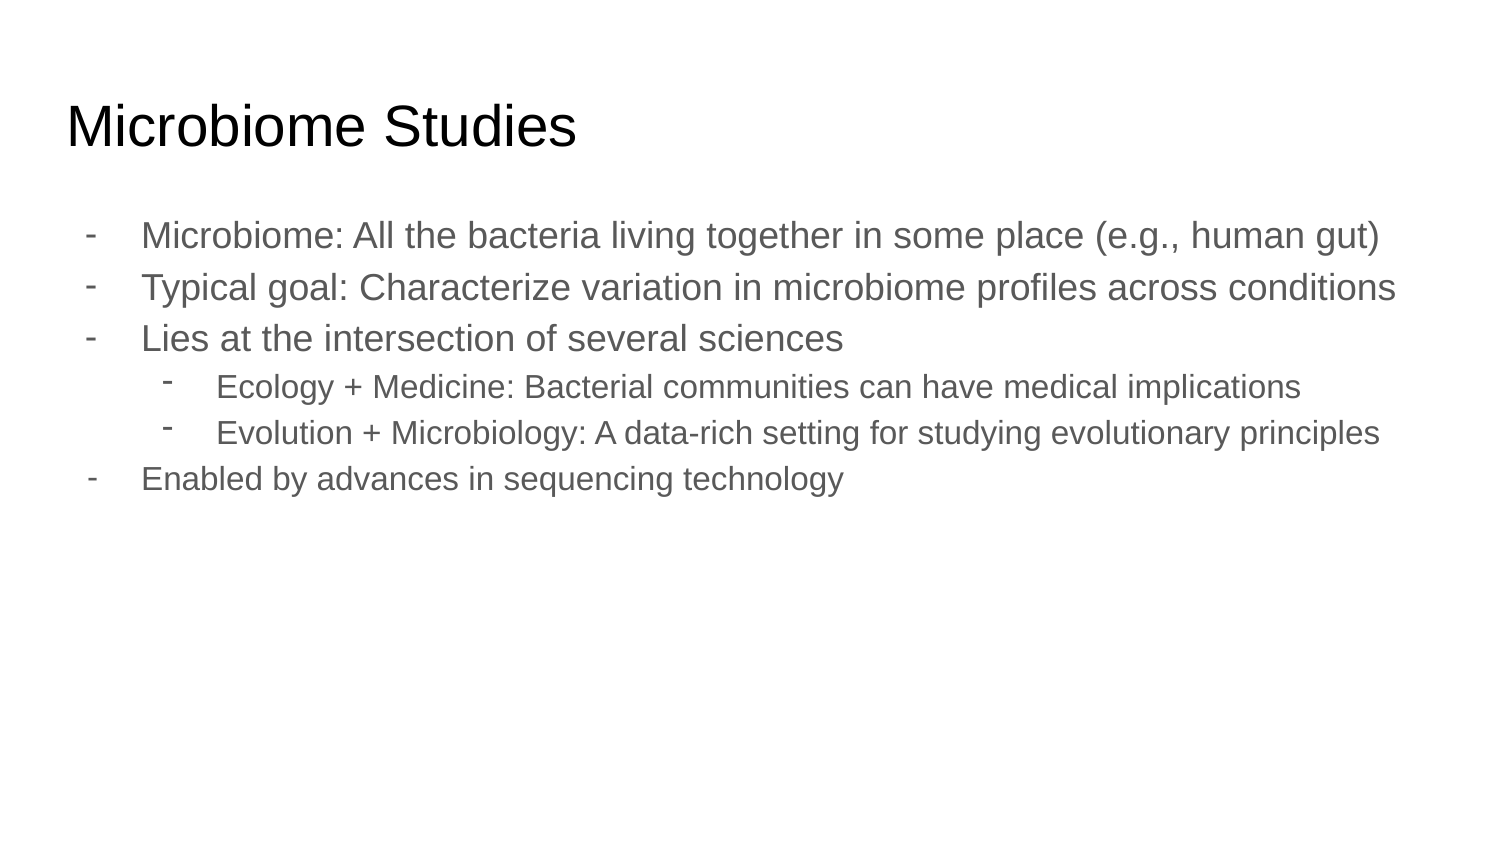

# Microbiome Studies
Microbiome: All the bacteria living together in some place (e.g., human gut)
Typical goal: Characterize variation in microbiome profiles across conditions
Lies at the intersection of several sciences
Ecology + Medicine: Bacterial communities can have medical implications
Evolution + Microbiology: A data-rich setting for studying evolutionary principles
Enabled by advances in sequencing technology